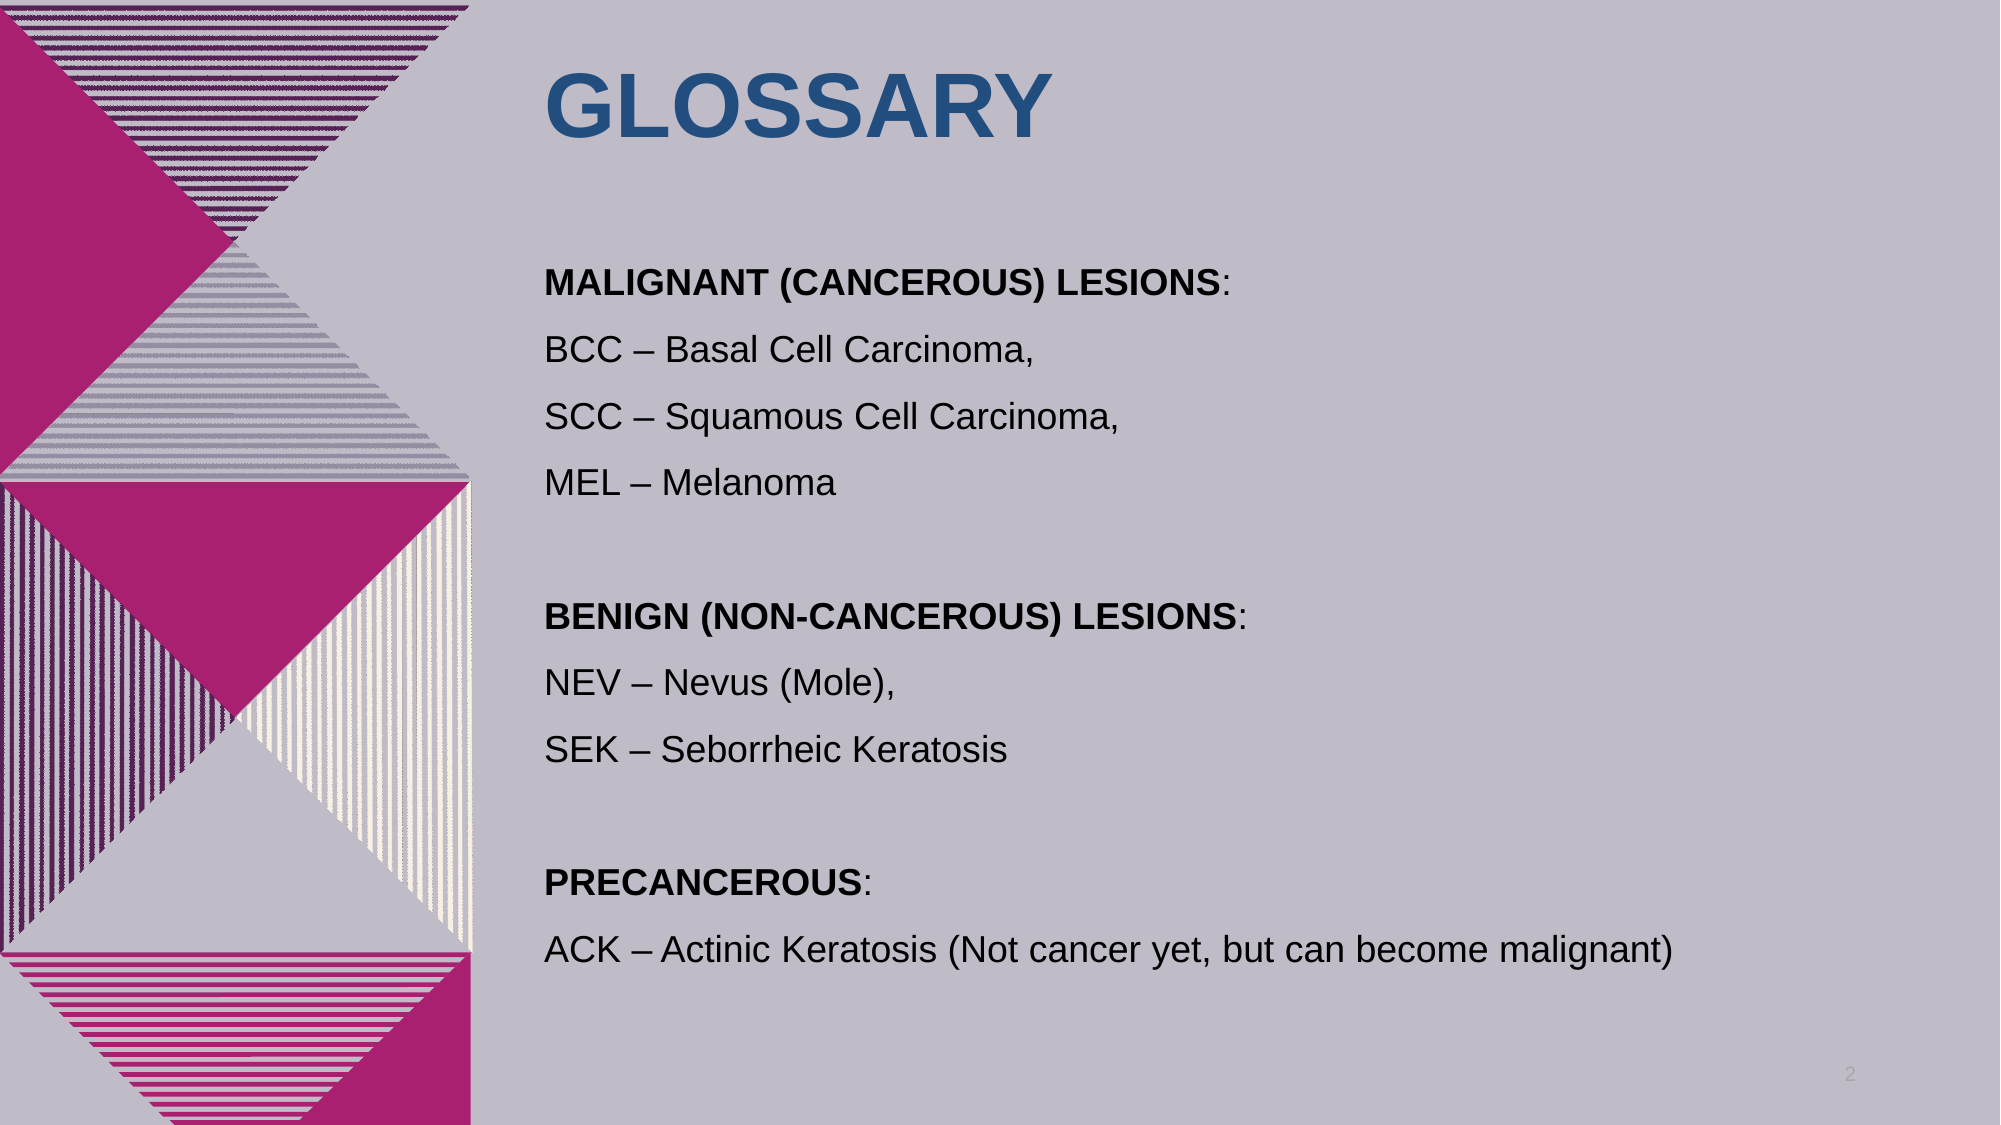

# glossary

MALIGNANT (CANCEROUS) LESIONS:
BCC – Basal Cell Carcinoma,
SCC – Squamous Cell Carcinoma,
MEL – Melanoma

BENIGN (NON-CANCEROUS) LESIONS:
NEV – Nevus (Mole),
SEK – Seborrheic Keratosis

PRECANCEROUS:
ACK – Actinic Keratosis (Not cancer yet, but can become malignant)
2